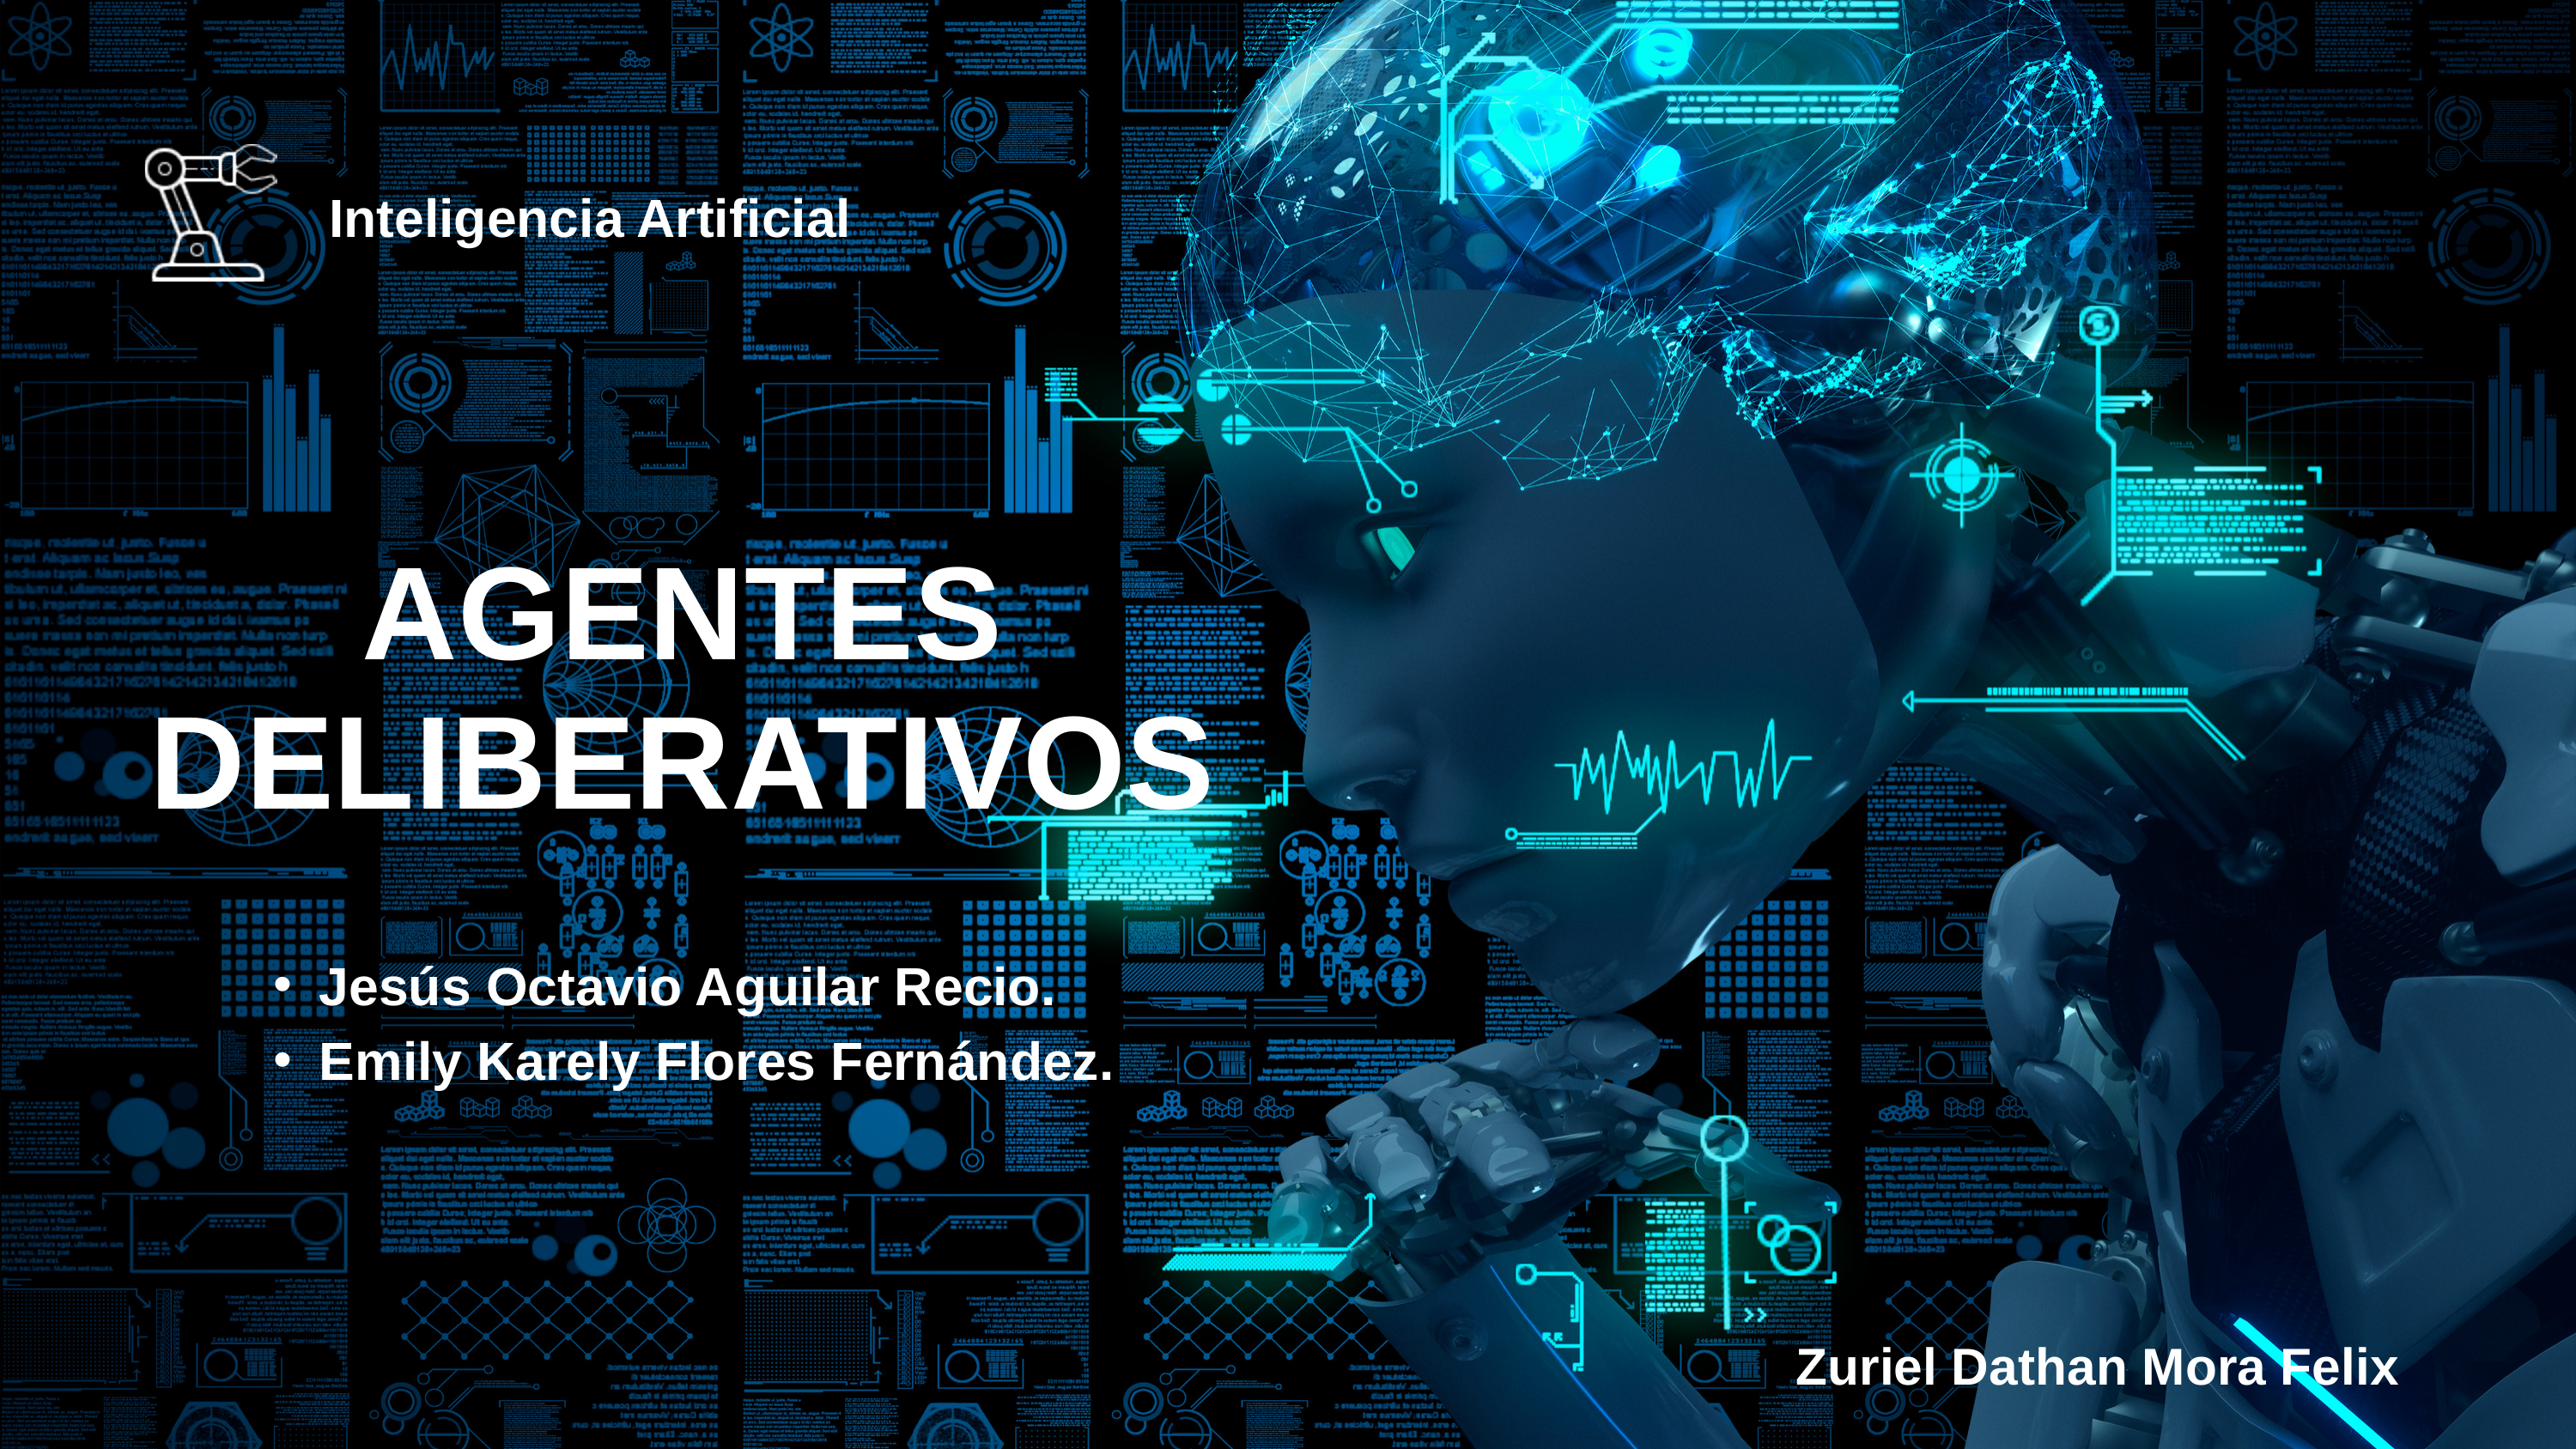

Inteligencia Artificial
AGENTES DELIBERATIVOS
Jesús Octavio Aguilar Recio.
Emily Karely Flores Fernández.
Zuriel Dathan Mora Felix